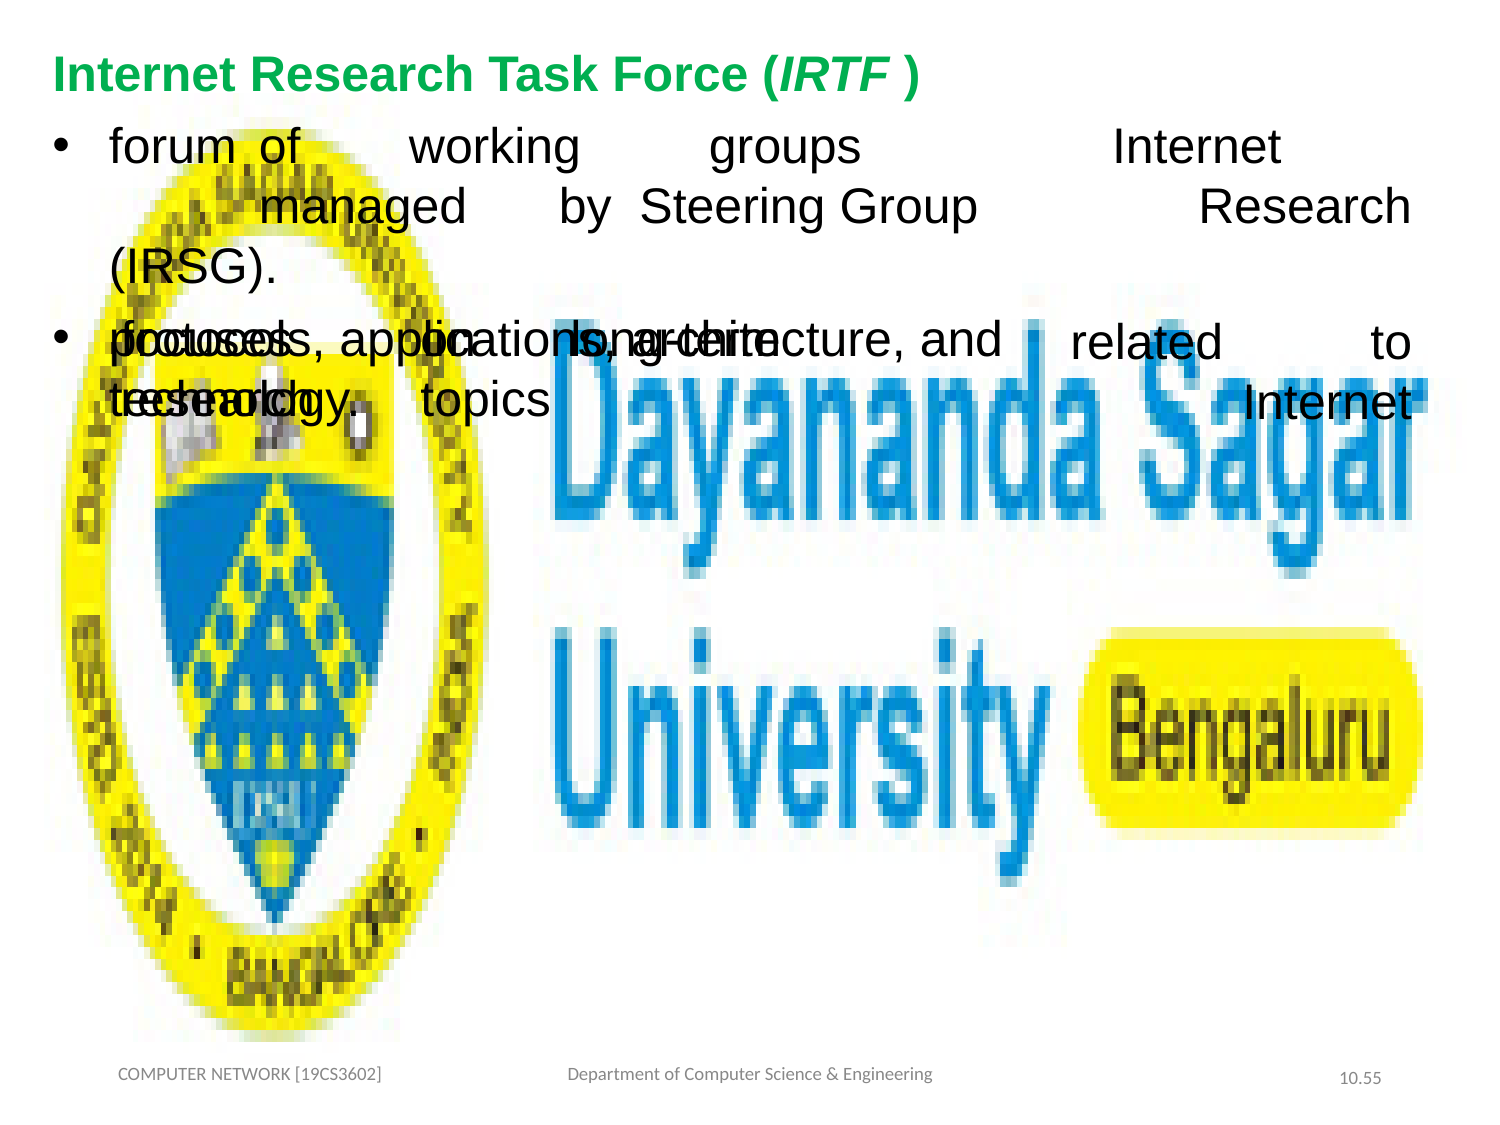

Internet Research Task Force (IRTF )
forum	of	working	groups	managed	by  Steering Group (IRSG).
focuses	on	long-term	research	topics
Internet	Research

related	to	Internet
protocols, applications, architecture, and technology.
COMPUTER NETWORK [19CS3602]
Department of Computer Science & Engineering
10.55